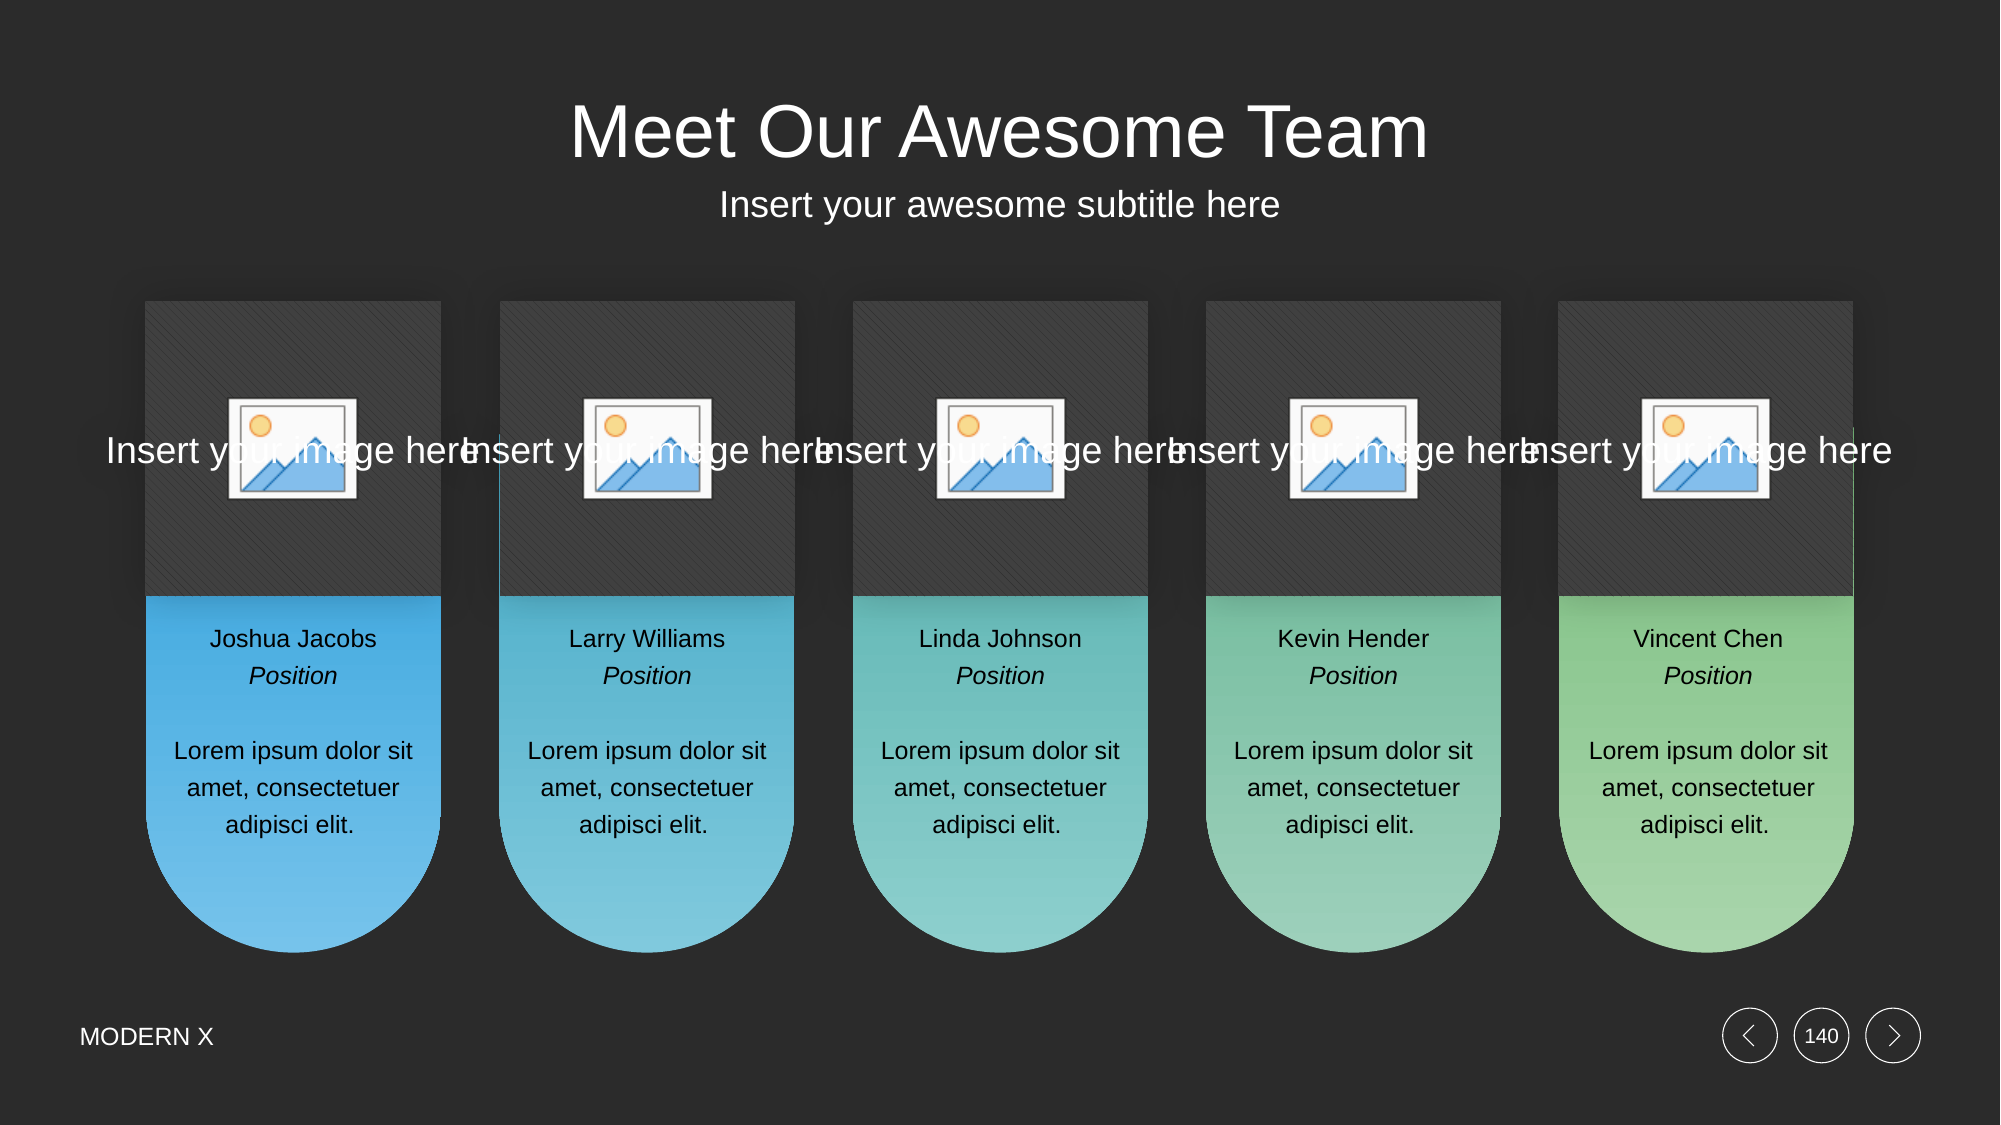

# Meet Our Awesome Team
Insert your awesome subtitle here

Joshua Jacobs
Position

Lorem ipsum dolor sit amet, consectetuer adipisci elit.
Larry Williams
Position

Lorem ipsum dolor sit amet, consectetuer adipisci elit.
Linda Johnson
Position

Lorem ipsum dolor sit amet, consectetuer adipisci elit.
Kevin Hender
Position

Lorem ipsum dolor sit amet, consectetuer adipisci elit.
Vincent Chen
Position

Lorem ipsum dolor sit amet, consectetuer adipisci elit.